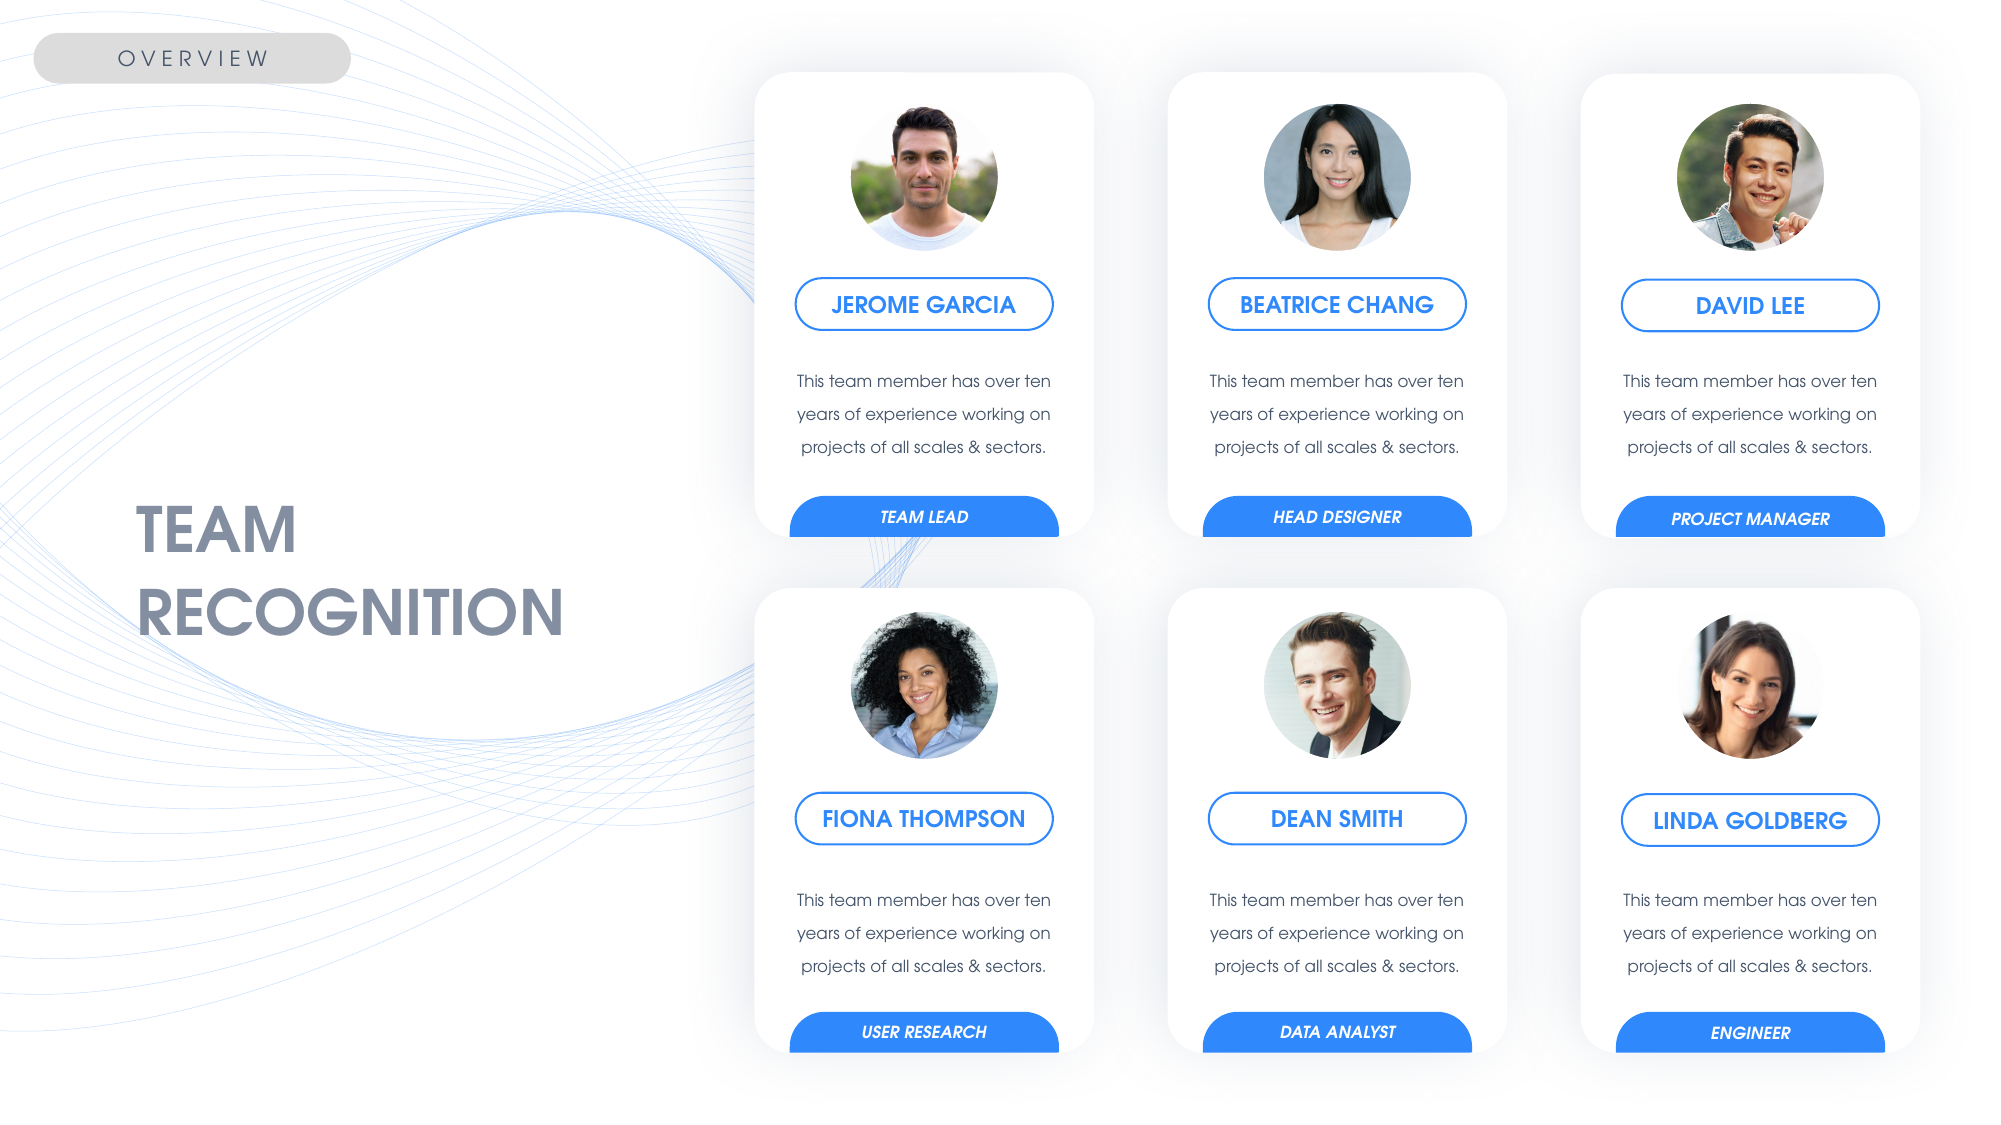

OVERVIEW

JEROME GARCIA
BEATRICE CHANG
DAVID LEE
This team member has over ten years of experience working on projects of all scales & sectors.
This team member has over ten years of experience working on projects of all scales & sectors.
This team member has over ten years of experience working on projects of all scales & sectors.
TEAM
RECOGNITION

TEAM LEAD

HEAD DESIGNER

PROJECT MANAGER

FIONA THOMPSON
DEAN SMITH
LINDA GOLDBERG
This team member has over ten years of experience working on projects of all scales & sectors.
This team member has over ten years of experience working on projects of all scales & sectors.
This team member has over ten years of experience working on projects of all scales & sectors.

USER RESEARCH

DATA ANALYST

ENGINEER